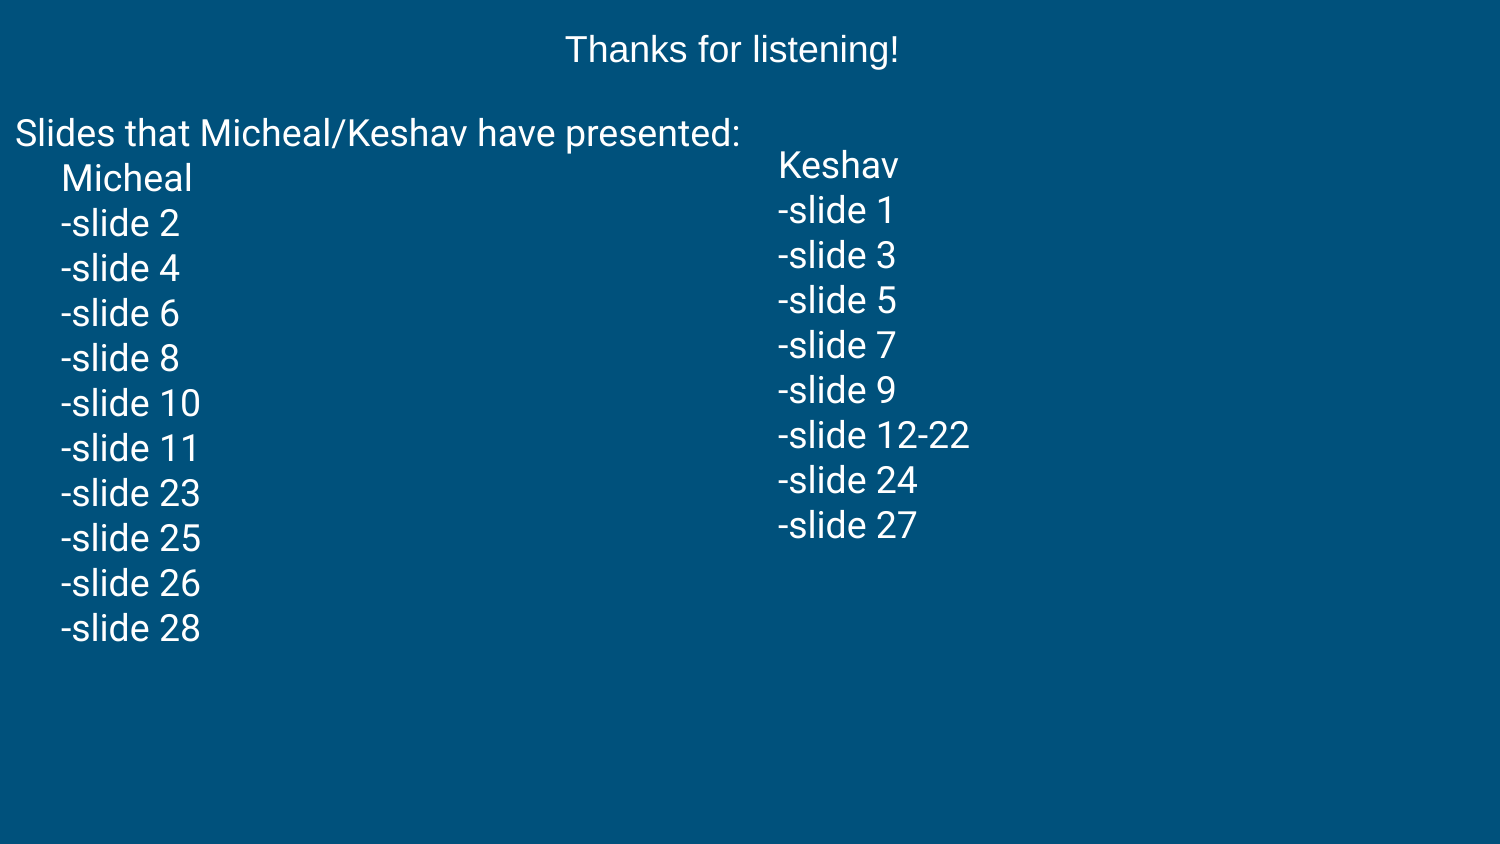

Thanks for listening!
Slides that Micheal/Keshav have presented:
     Micheal
     -slide 2
     -slide 4
     -slide 6
     -slide 8
     -slide 10
     -slide 11
     -slide 23
     -slide 25
     -slide 26
     -slide 28

Keshav
-slide 1
-slide 3
-slide 5
-slide 7
-slide 9
-slide 12-22
-slide 24
-slide 27